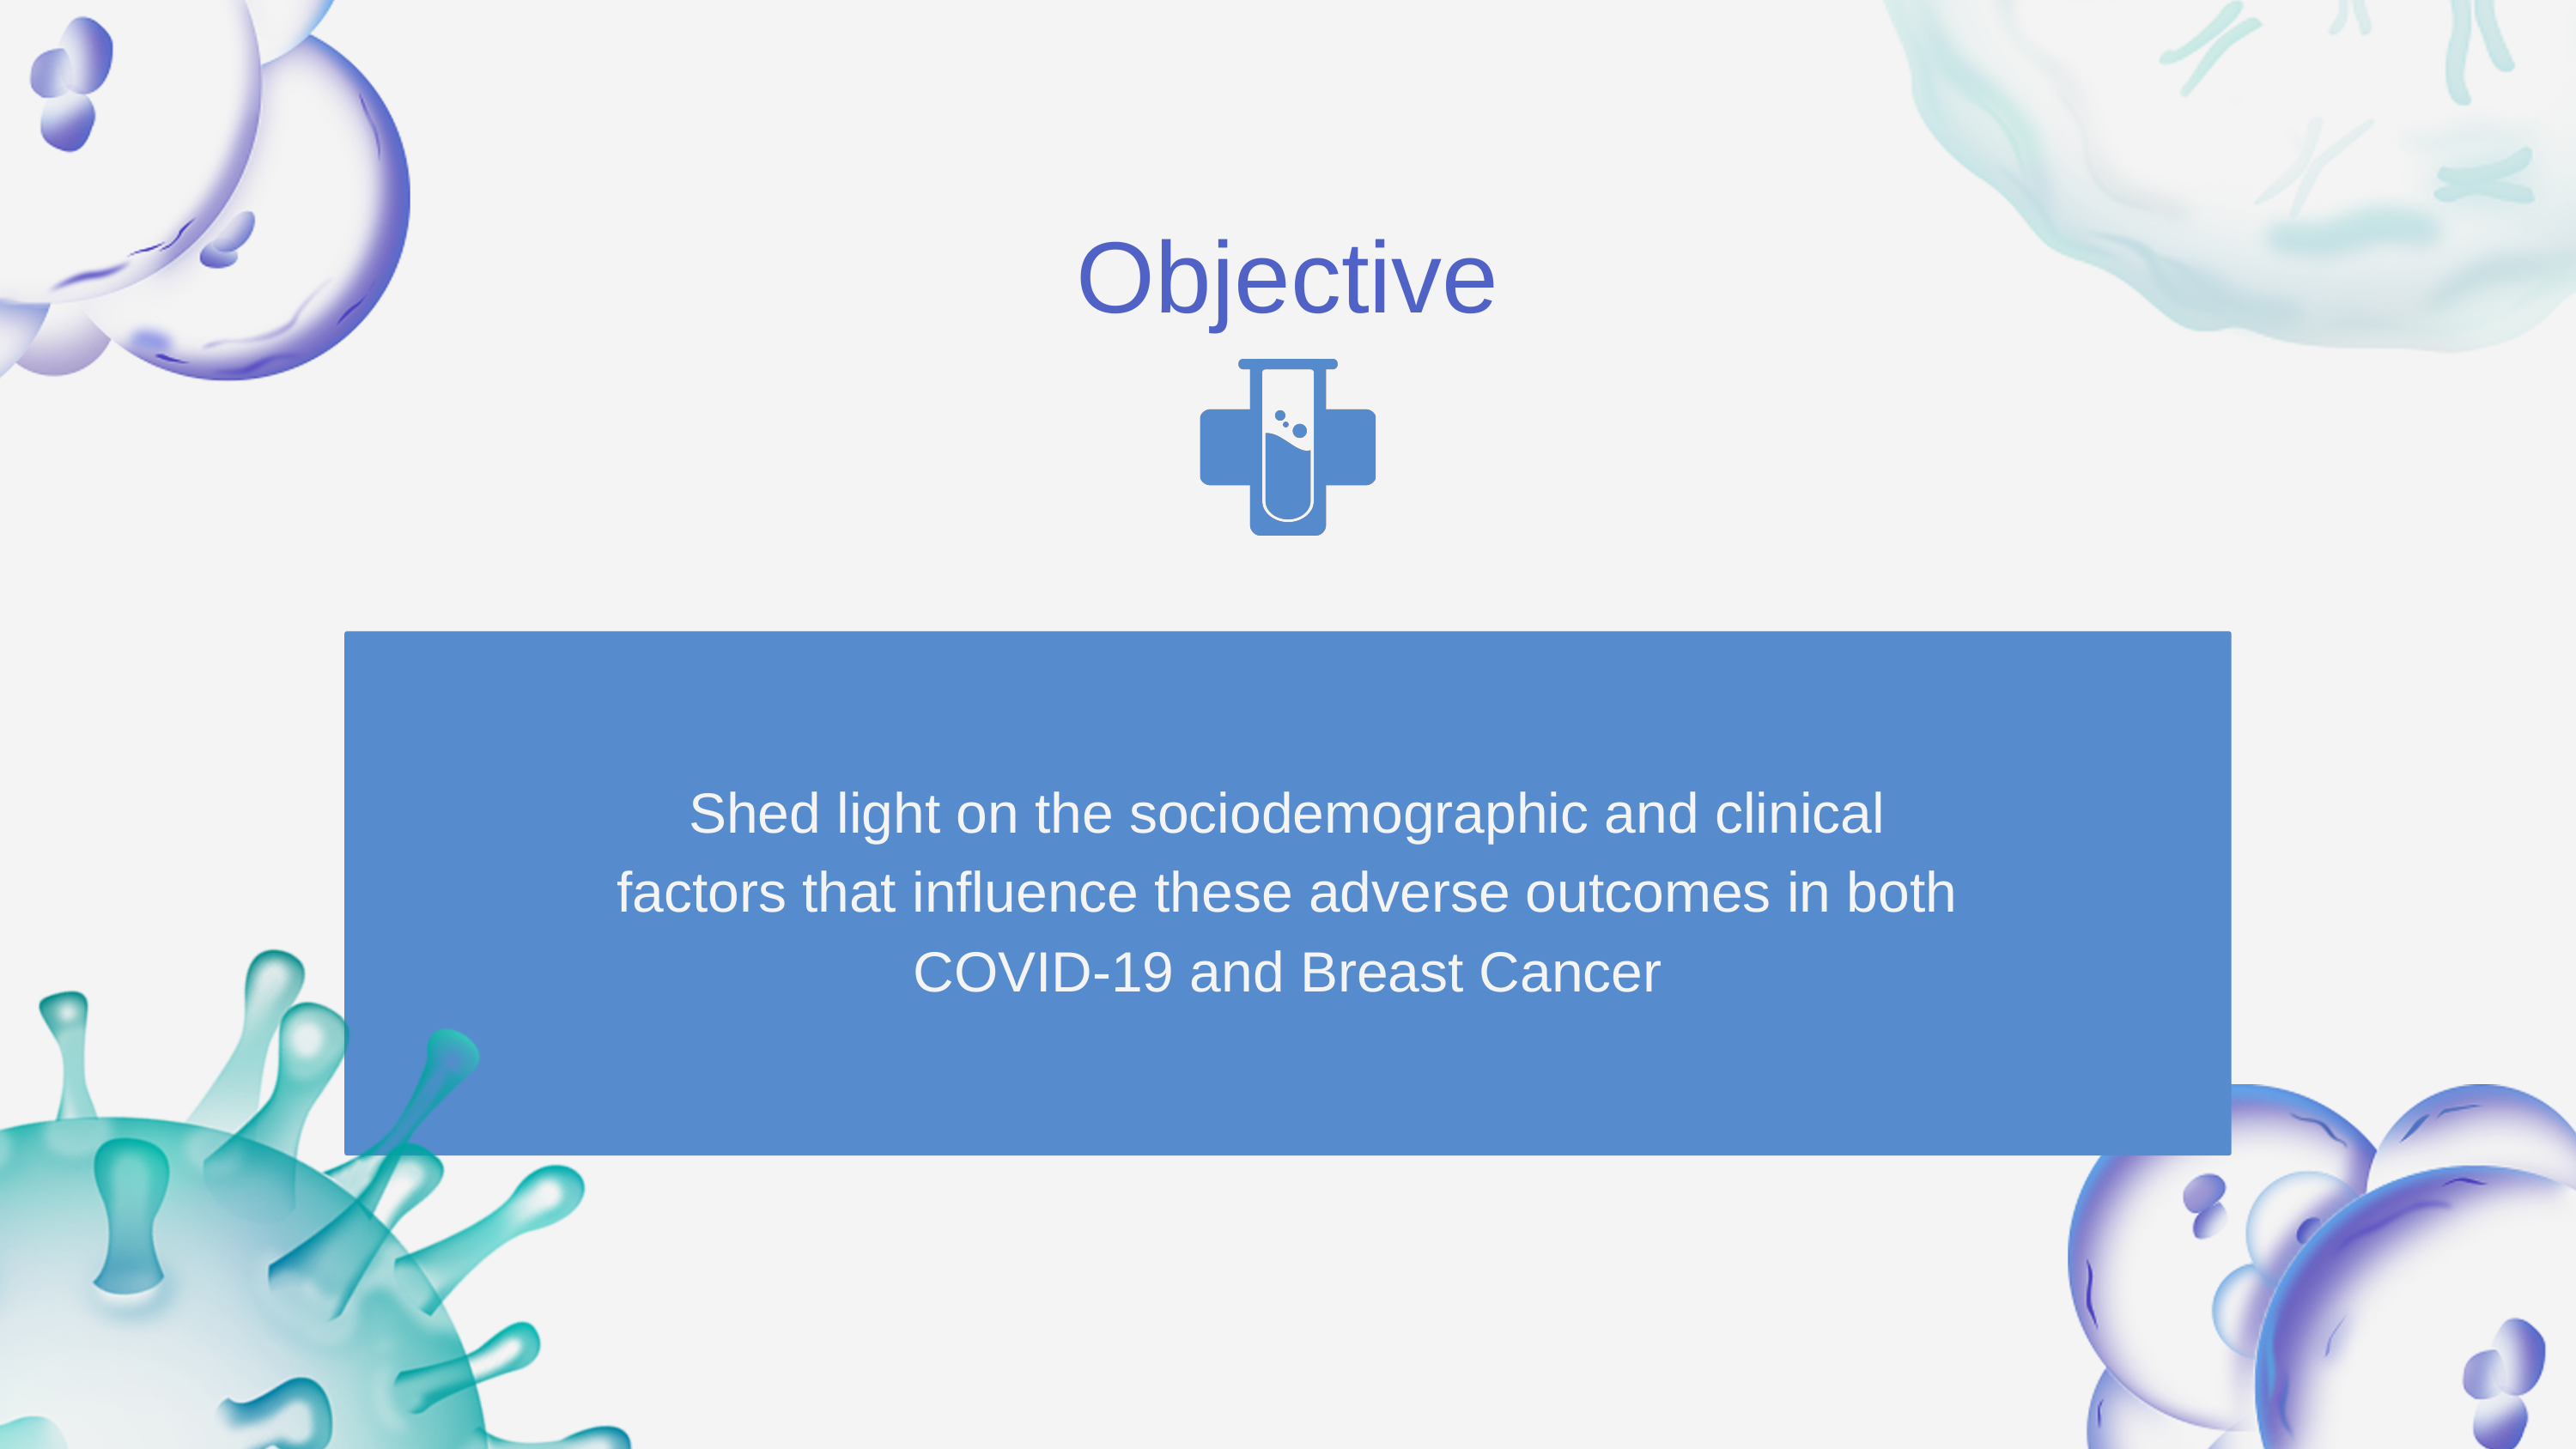

Objective

Shed light on the sociodemographic and clinical factors that influence these adverse outcomes in both COVID-19 and Breast Cancer